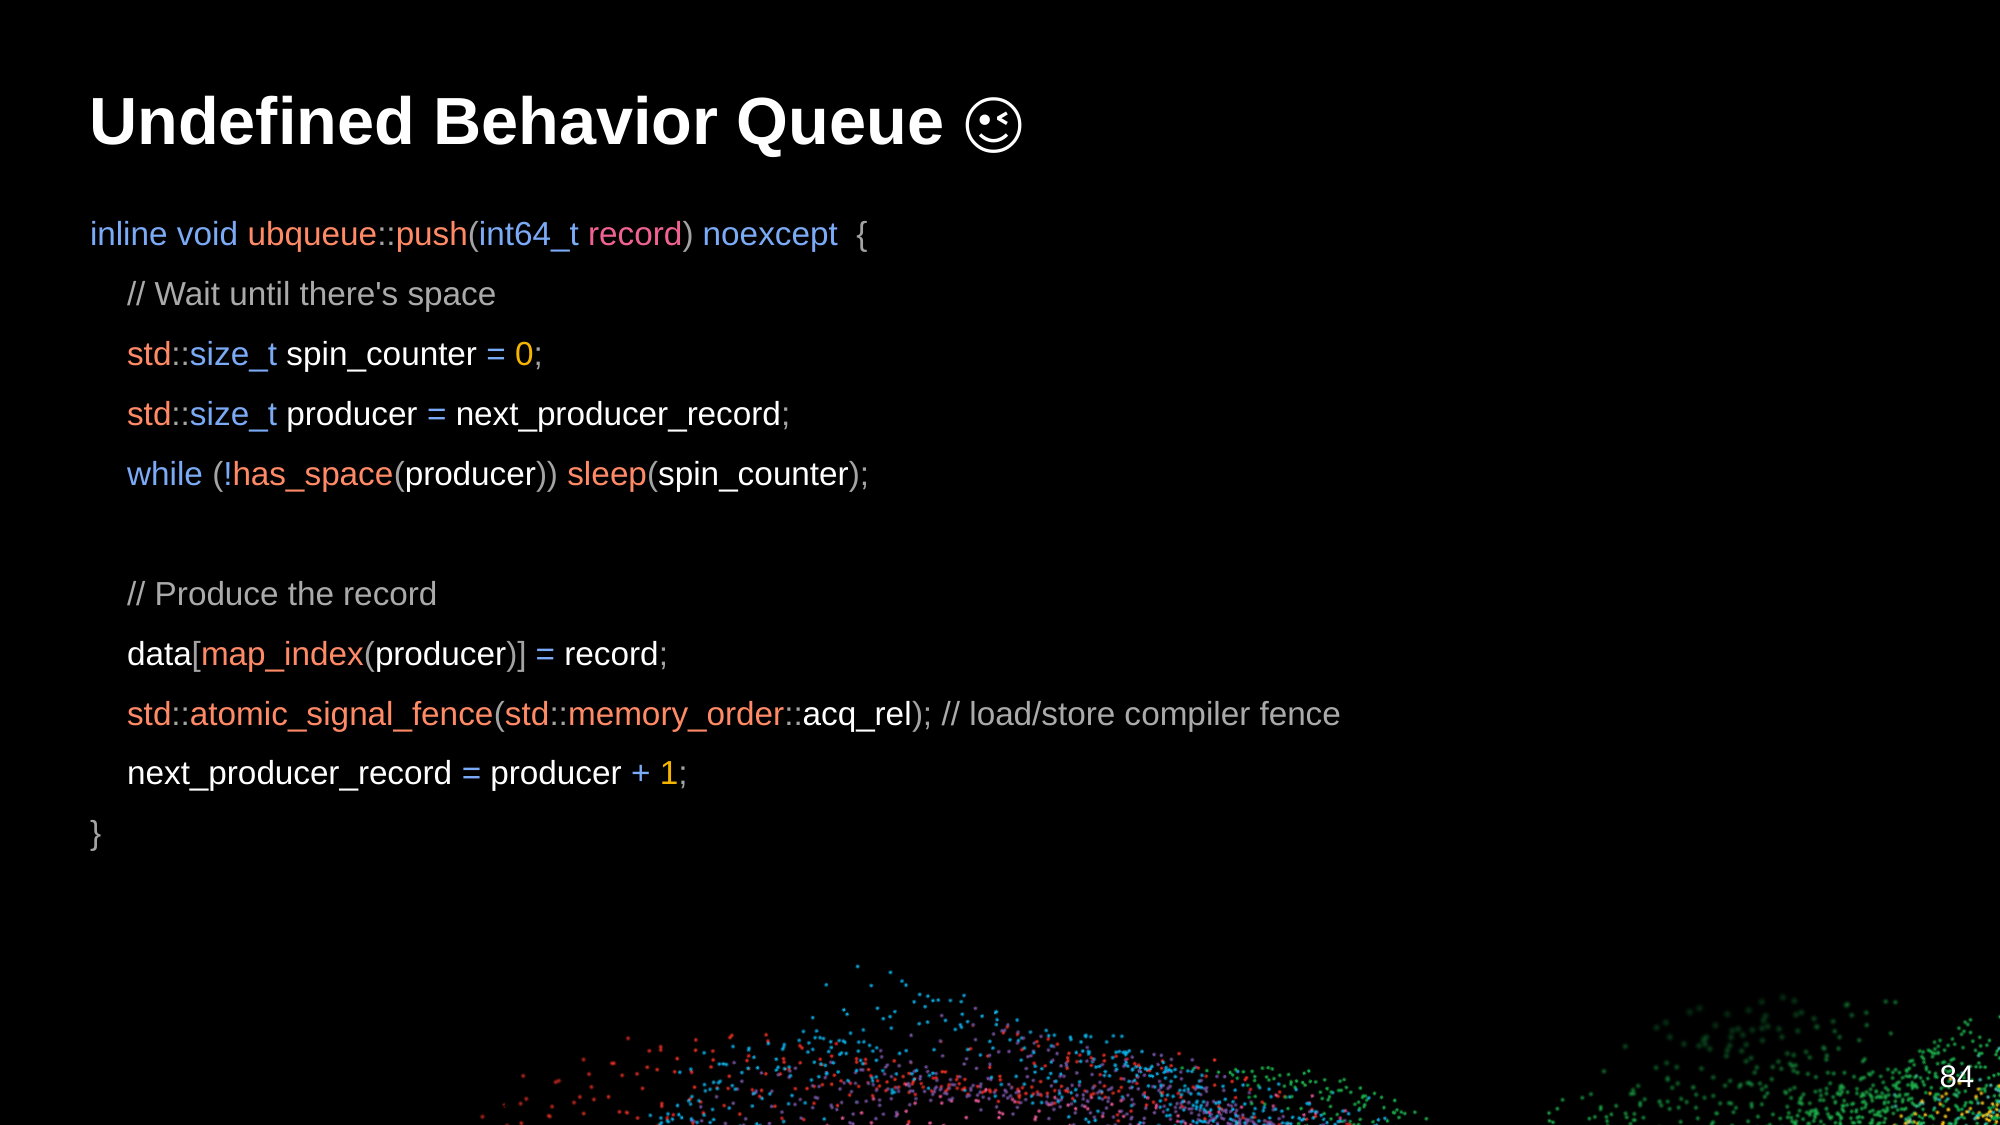

# Undefined Behavior Queue 😉
inline void ubqueue::push(int64_t record) noexcept  {
    // Wait until there's space
    std::size_t spin_counter = 0;
    std::size_t producer = next_producer_record;
    while (!has_space(producer)) sleep(spin_counter);

    // Produce the record
    data[map_index(producer)] = record;
    std::atomic_signal_fence(std::memory_order::acq_rel); // load/store compiler fence
    next_producer_record = producer + 1;
}
84